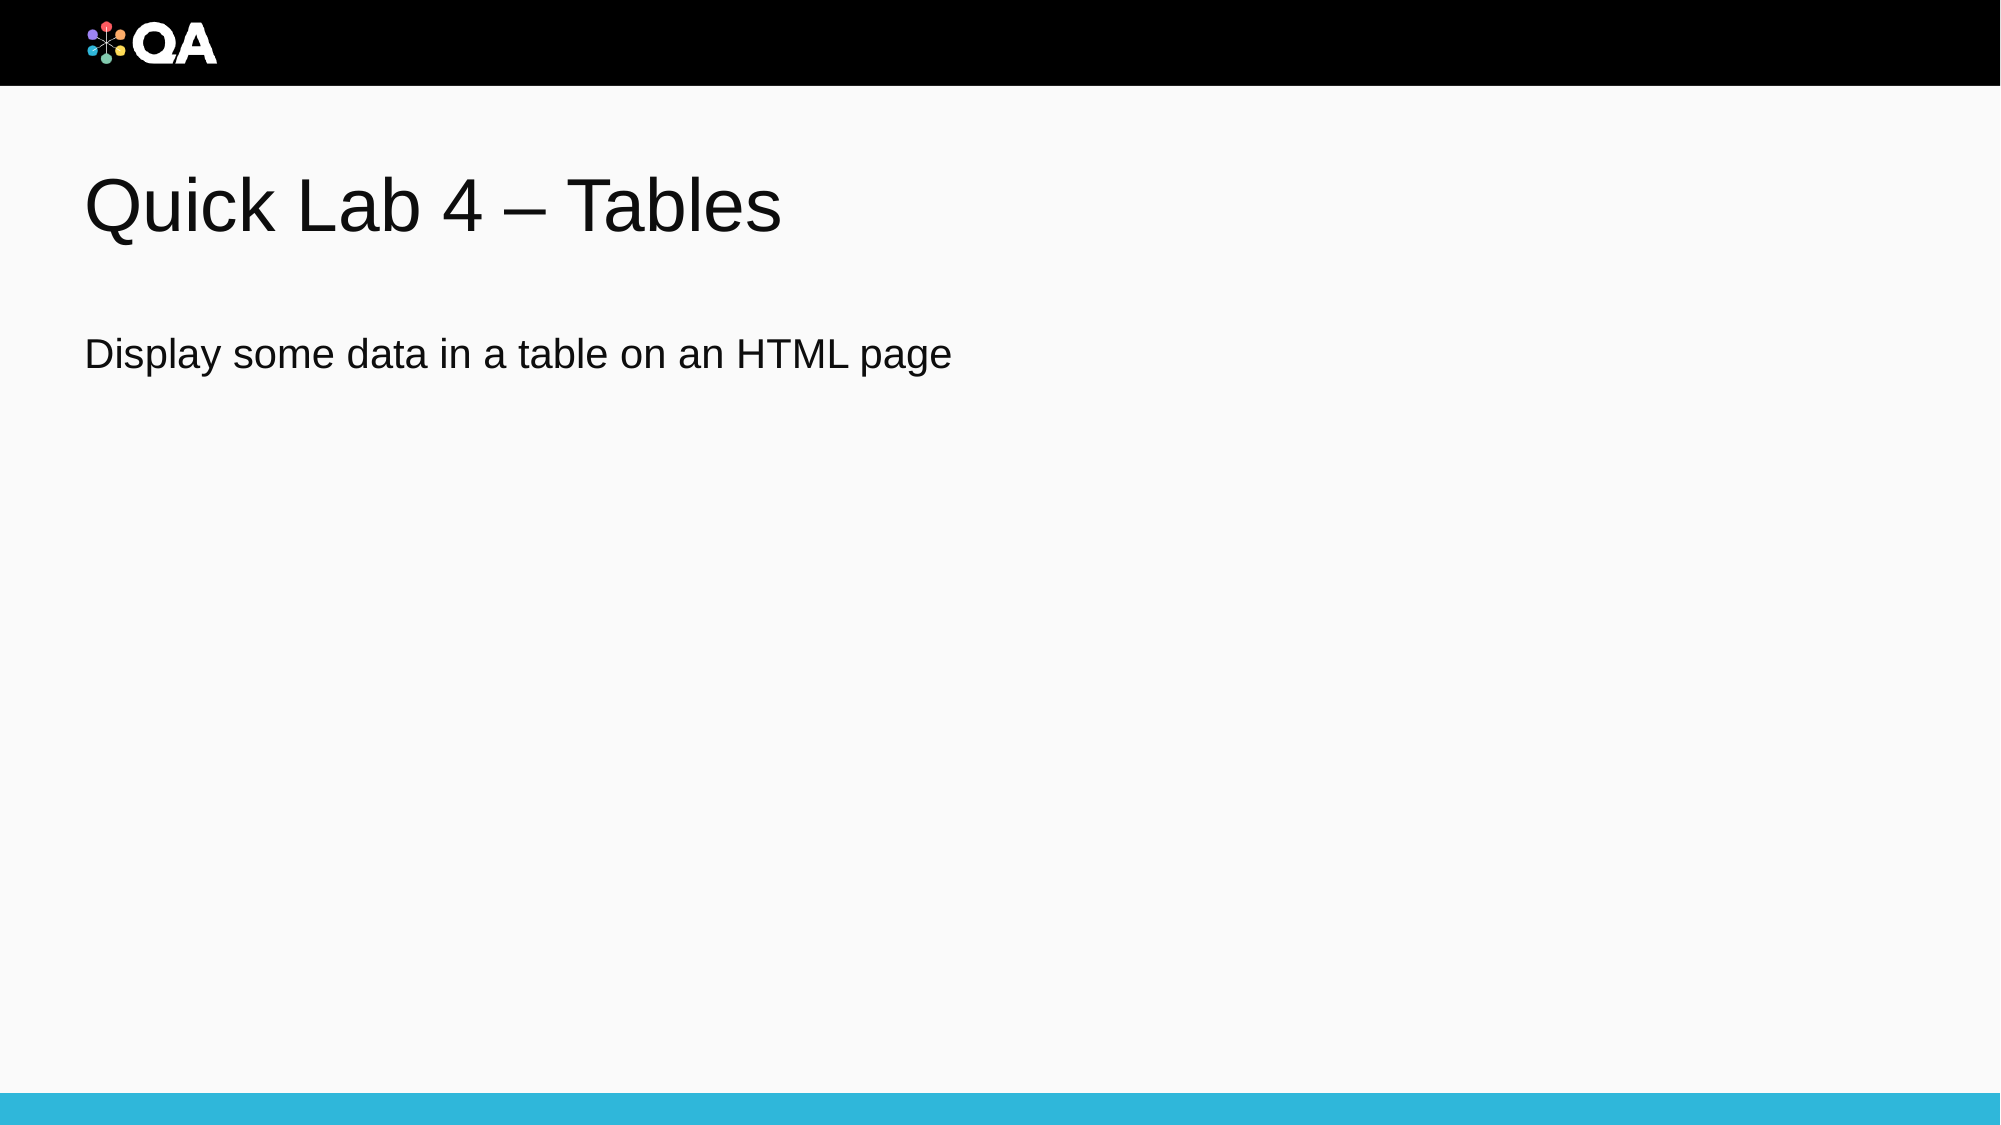

# Quick Lab 4 – Tables
Display some data in a table on an HTML page